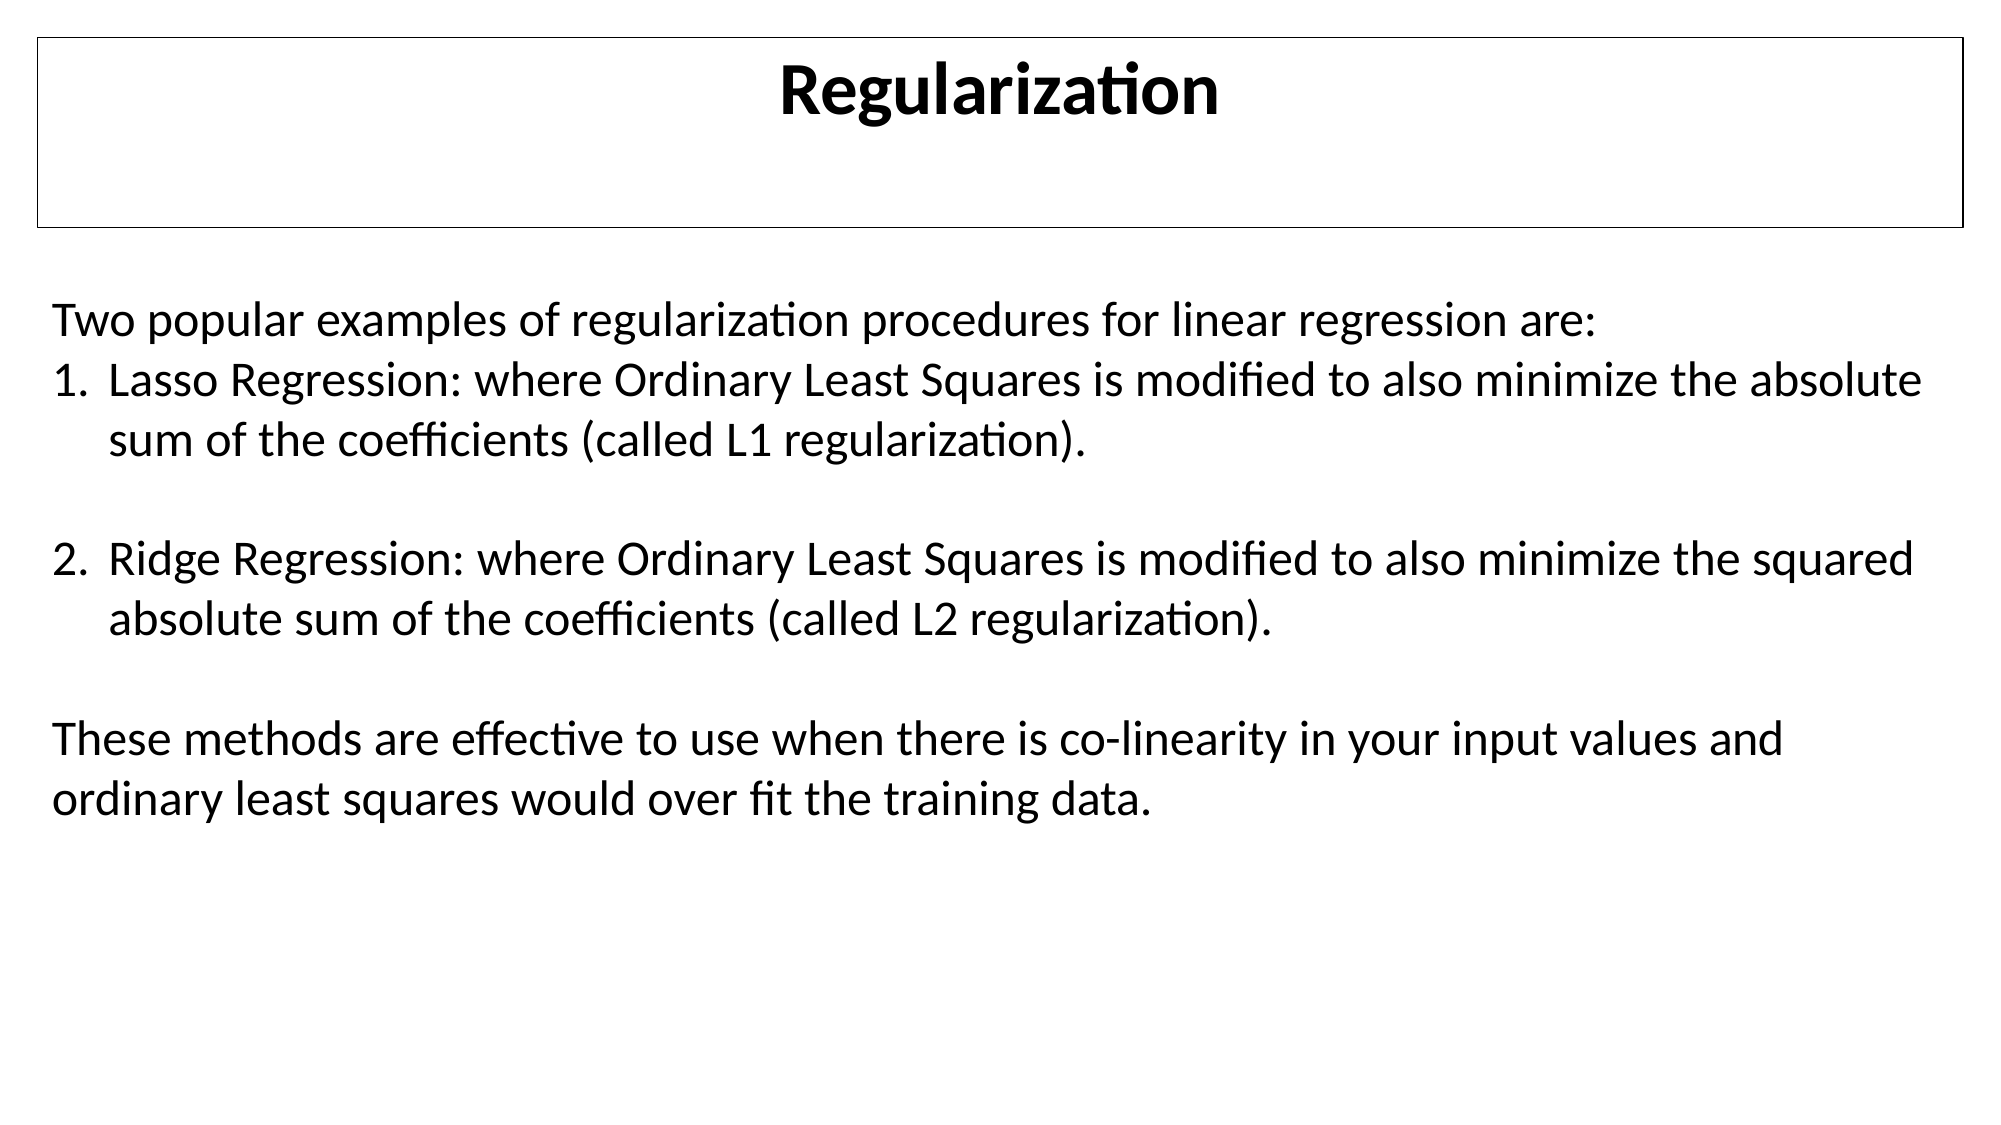

# Regularization
Two popular examples of regularization procedures for linear regression are:
Lasso Regression: where Ordinary Least Squares is modified to also minimize the absolute
sum of the coefficients (called L1 regularization).

Ridge Regression: where Ordinary Least Squares is modified to also minimize the squared absolute sum of the coefficients (called L2 regularization).

These methods are effective to use when there is co-linearity in your input values and
ordinary least squares would over fit the training data.